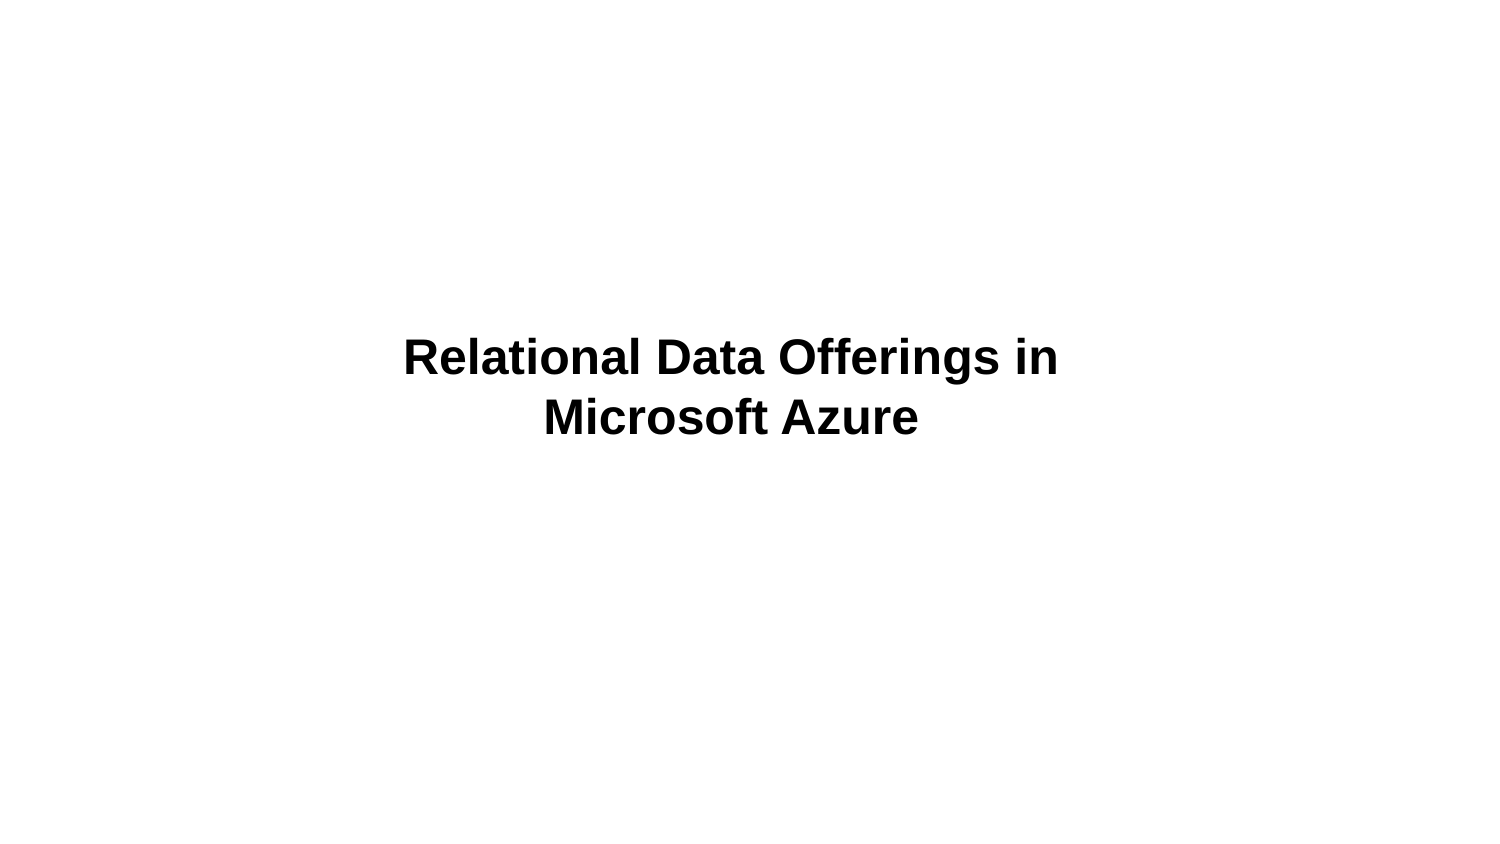

# Relational Data Offerings in Microsoft Azure